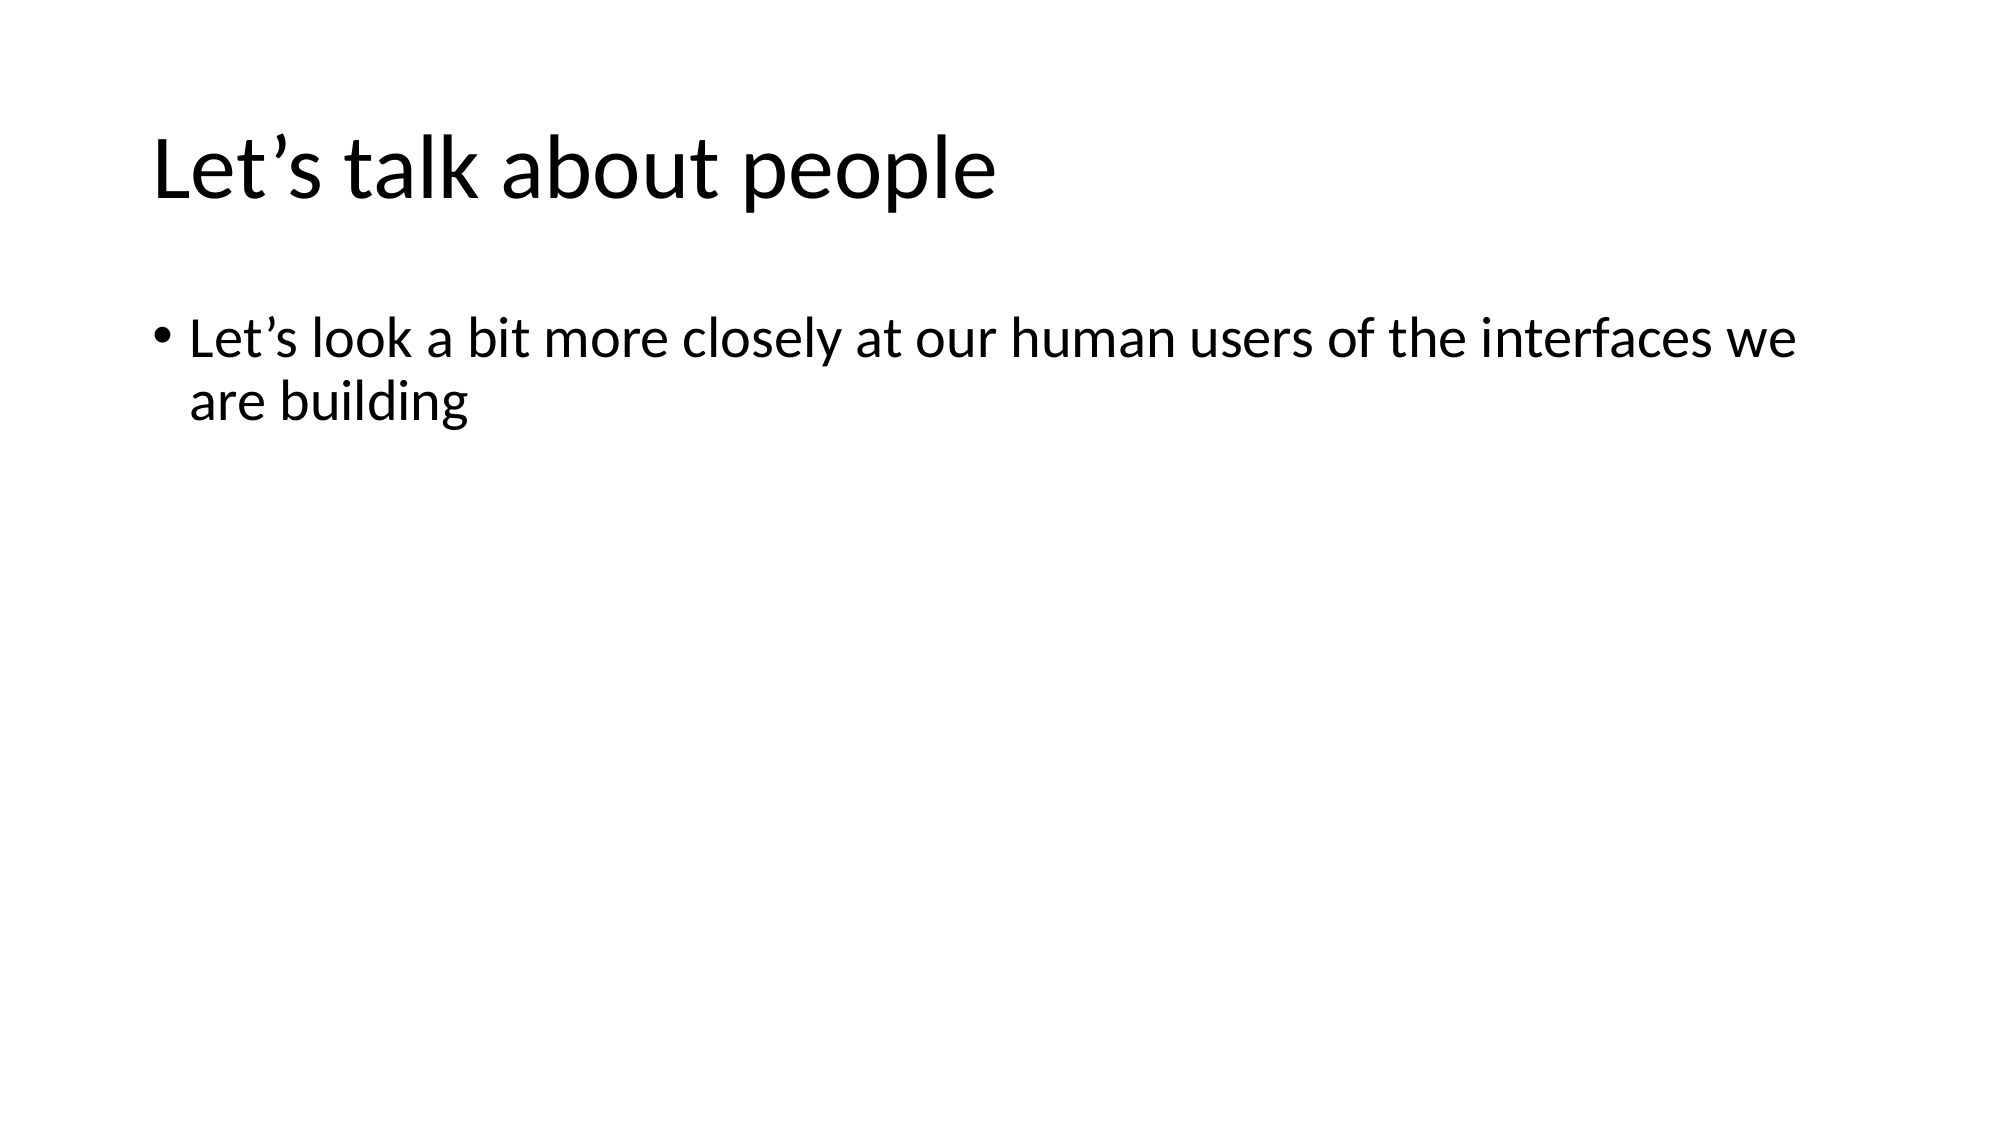

# Let’s talk about people
Let’s look a bit more closely at our human users of the interfaces we are building